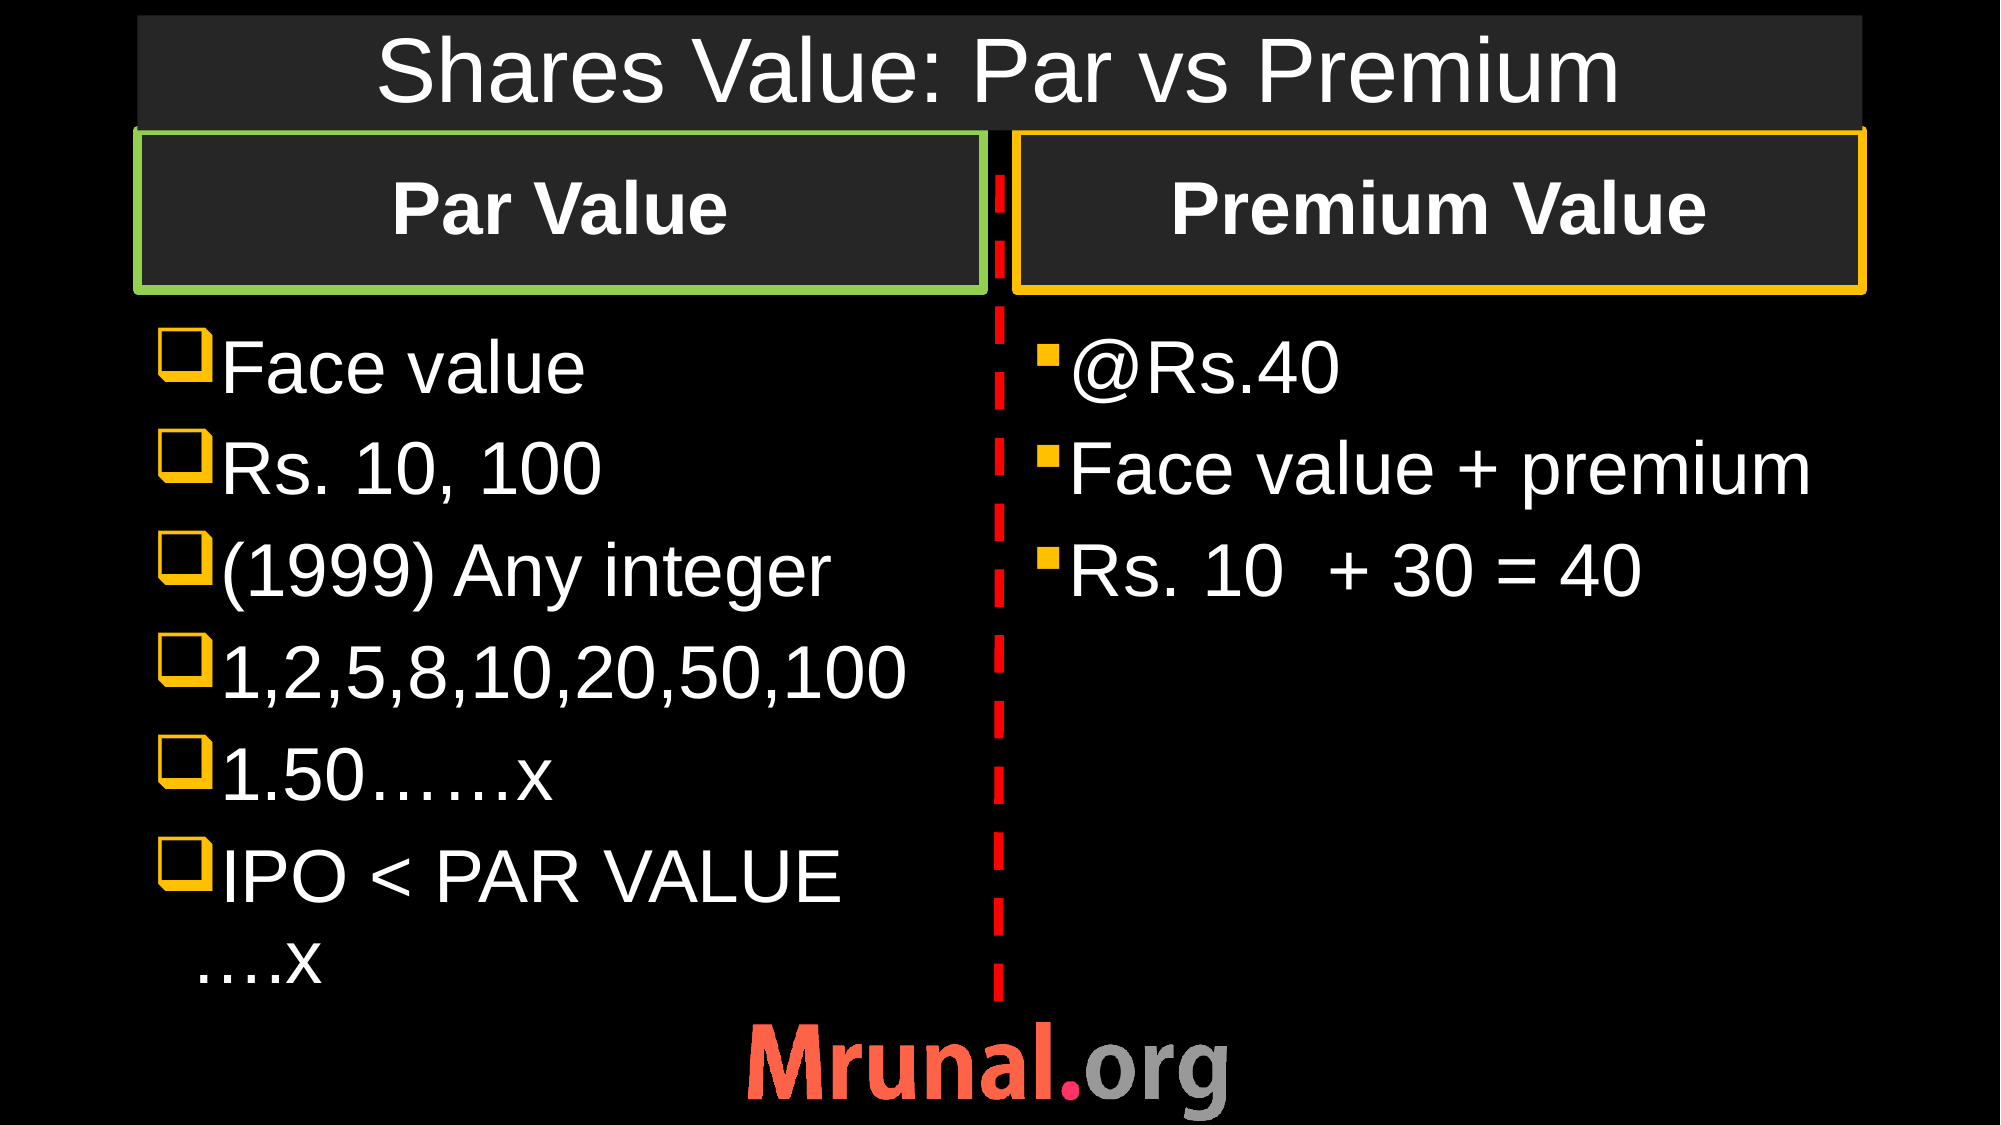

# Shares Value: Par vs Premium
Par Value
Premium Value
Face value
Rs. 10, 100
(1999) Any integer
1,2,5,8,10,20,50,100
1.50……x
IPO < PAR VALUE ….x

@Rs.40
Face value + premium
Rs. 10  + 30 = 40